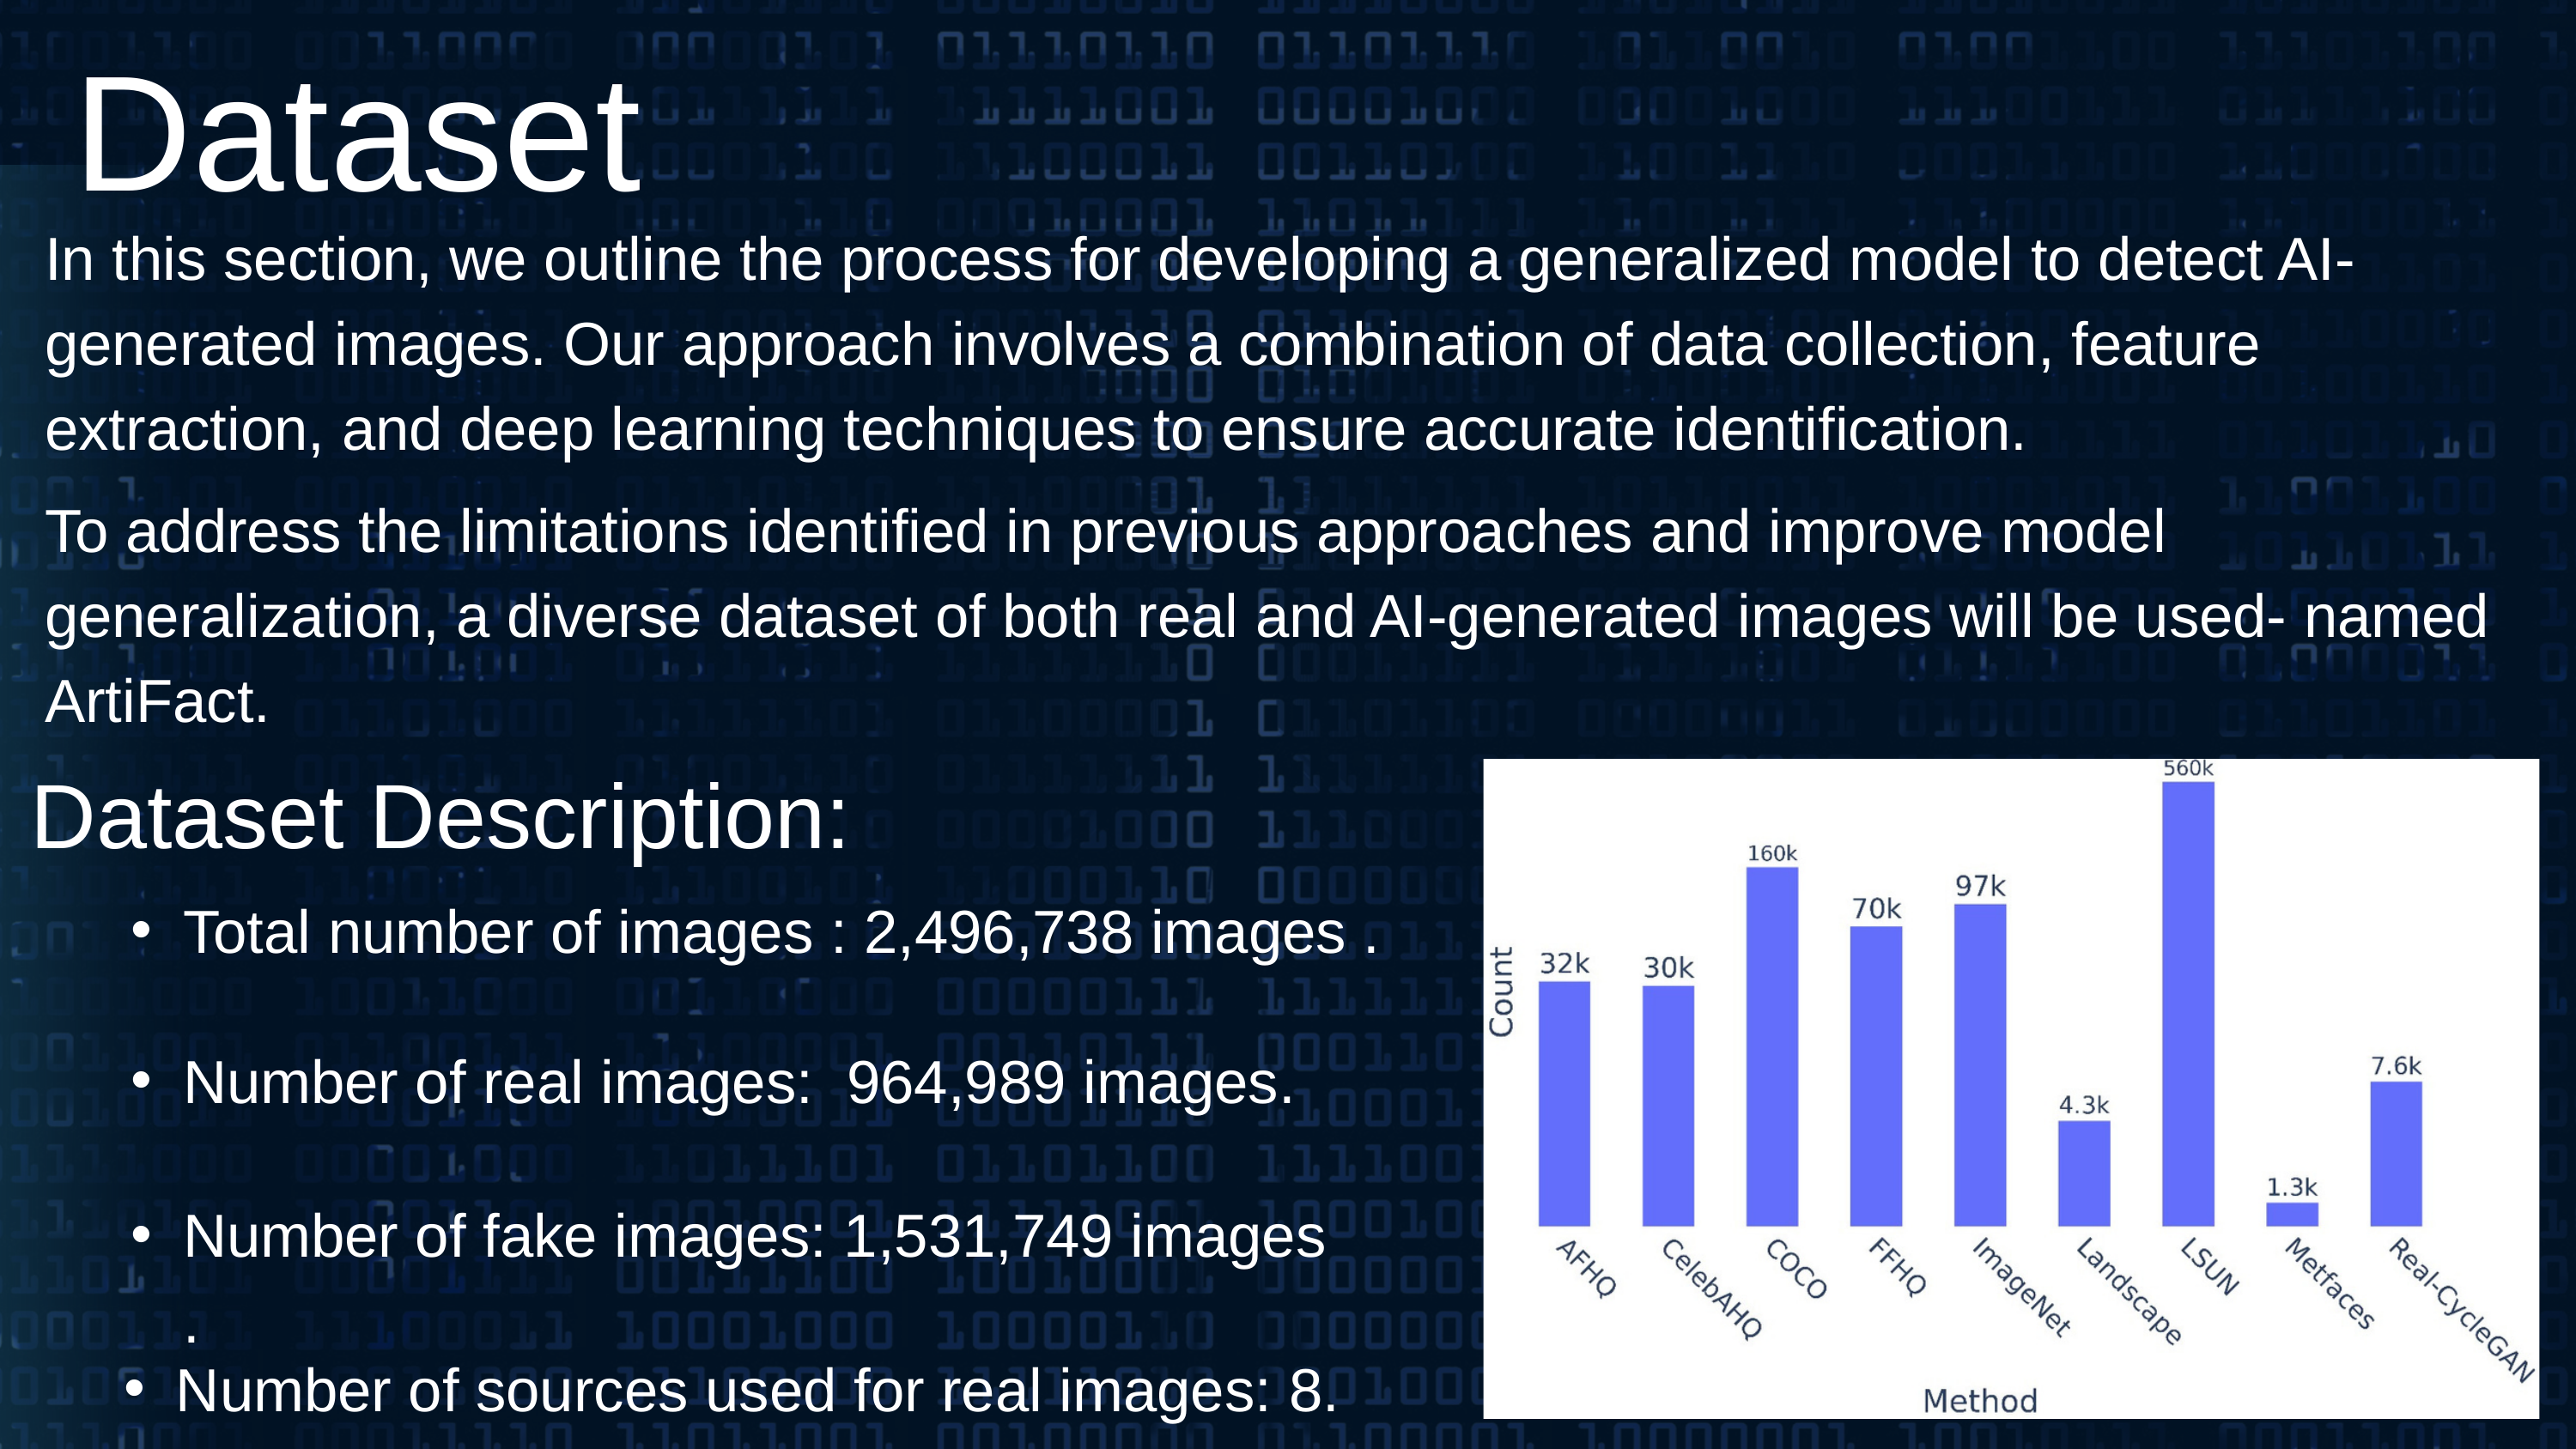

Dataset

In this section, we outline the process for developing a generalized model to detect AI-generated images. Our approach involves a combination of data collection, feature extraction, and deep learning techniques to ensure accurate identification.
To address the limitations identified in previous approaches and improve model generalization, a diverse dataset of both real and AI-generated images will be used- named ArtiFact.
Dataset Description:

Total number of images : 2,496,738 images .
Number of real images:  964,989 images.
Number of fake images: 1,531,749 images .
Number of sources used for real images: 8.